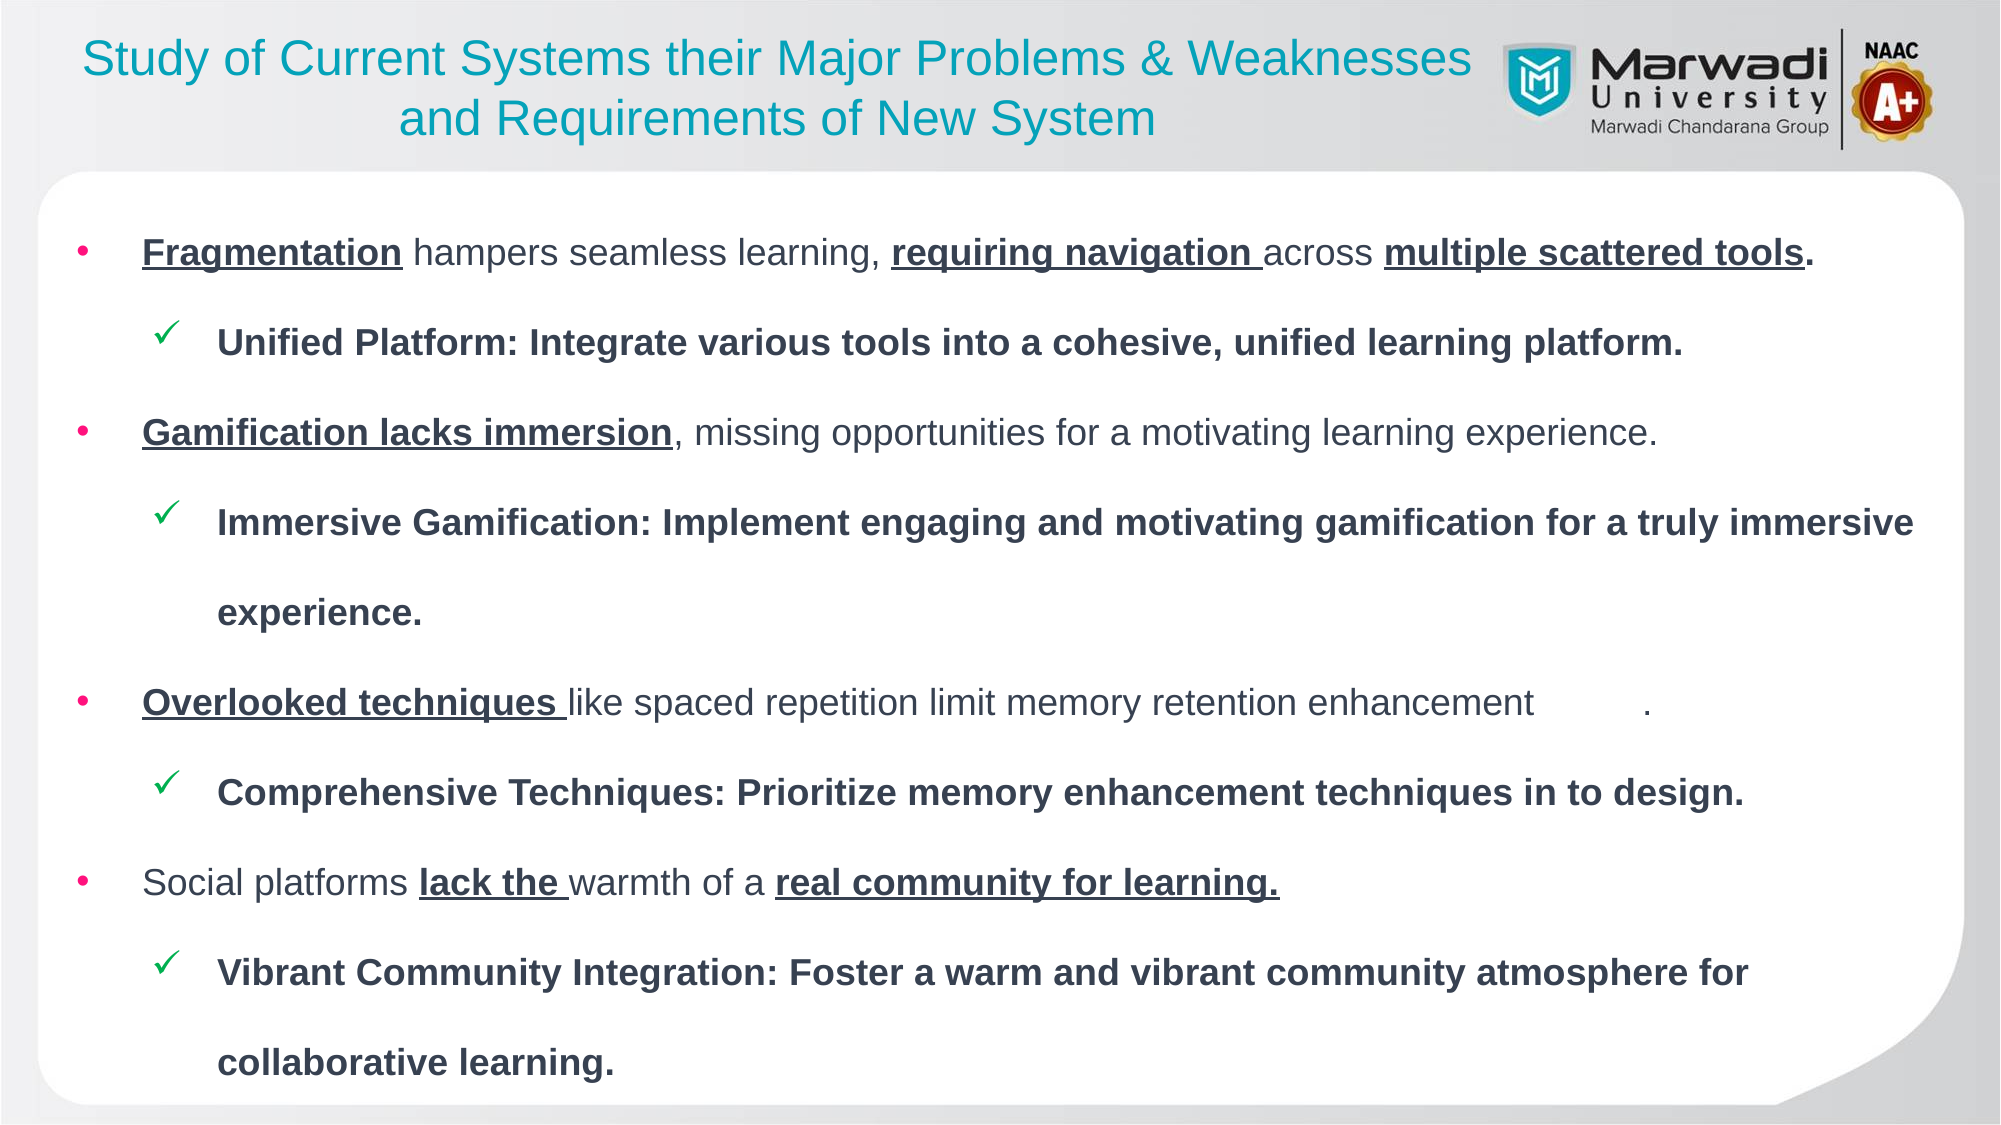

# Study of Current Systems their Major Problems & Weaknesses and Requirements of New System
Fragmentation hampers seamless learning, requiring navigation across multiple scattered tools.
Unified Platform: Integrate various tools into a cohesive, unified learning platform.
Gamification lacks immersion, missing opportunities for a motivating learning experience.
Immersive Gamification: Implement engaging and motivating gamification for a truly immersive experience.
Overlooked techniques like spaced repetition limit memory retention enhancement	.
Comprehensive Techniques: Prioritize memory enhancement techniques in to design.
Social platforms lack the warmth of a real community for learning.
Vibrant Community Integration: Foster a warm and vibrant community atmosphere for collaborative learning.
Some tools suffer from unfriendly user interfaces, hindering the learning journey.
Sleek User Interface: Design a modern and user-friendly interface for a smooth learning journey.